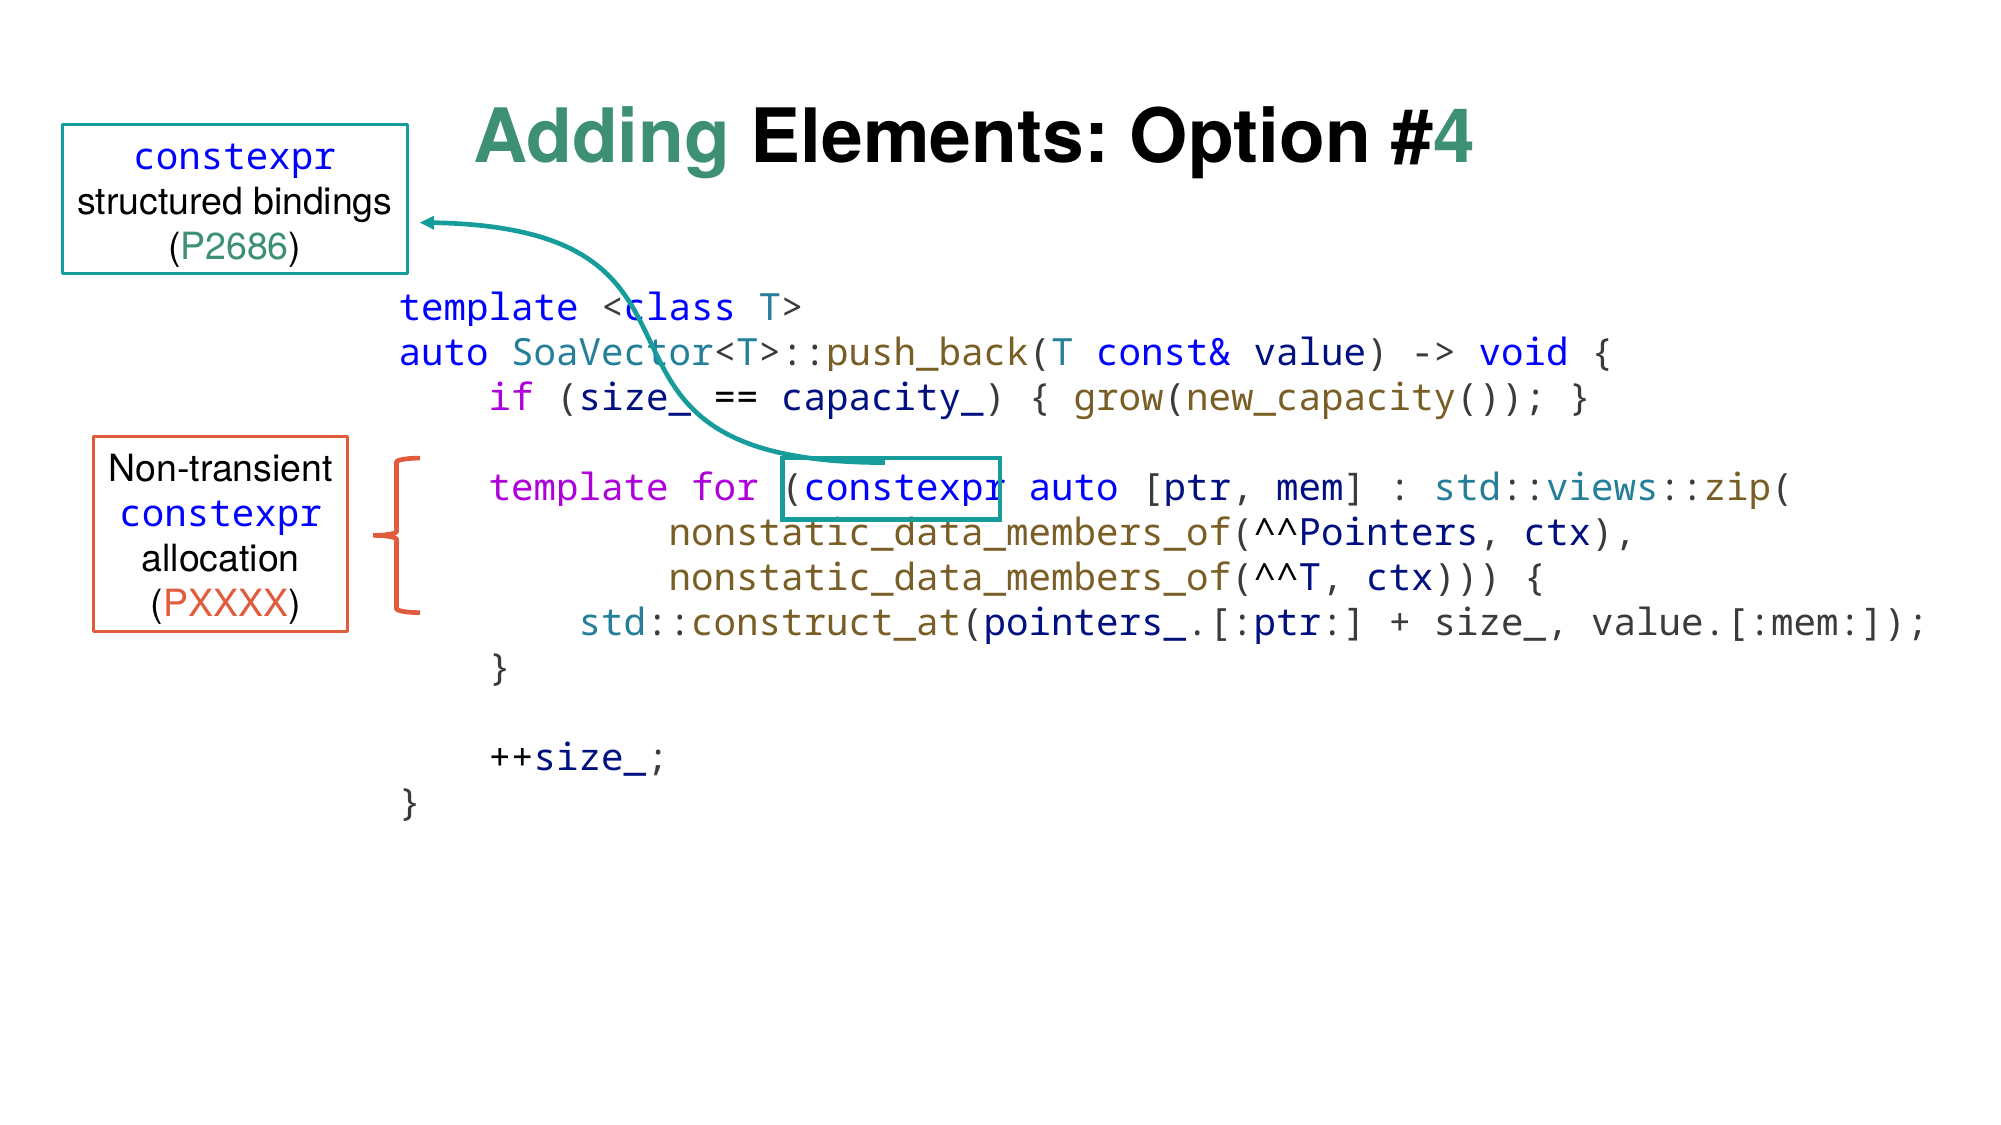

# Adding Elements: Option #4
constexpr
structured bindings
(P2686)

template <class T>
auto SoaVector<T>::push_back(T const& value) -> void {
    if (size_ == capacity_) { grow(new_capacity()); }
    template for (constexpr auto [ptr, mem] : std::views::zip(
            nonstatic_data_members_of(^^Pointers, ctx),
            nonstatic_data_members_of(^^T, ctx))) {
        std::construct_at(pointers_.[:ptr:] + size_, value.[:mem:]);
    }
    ++size_;
}
Non-transient
constexpr
allocation
 (PXXXX)